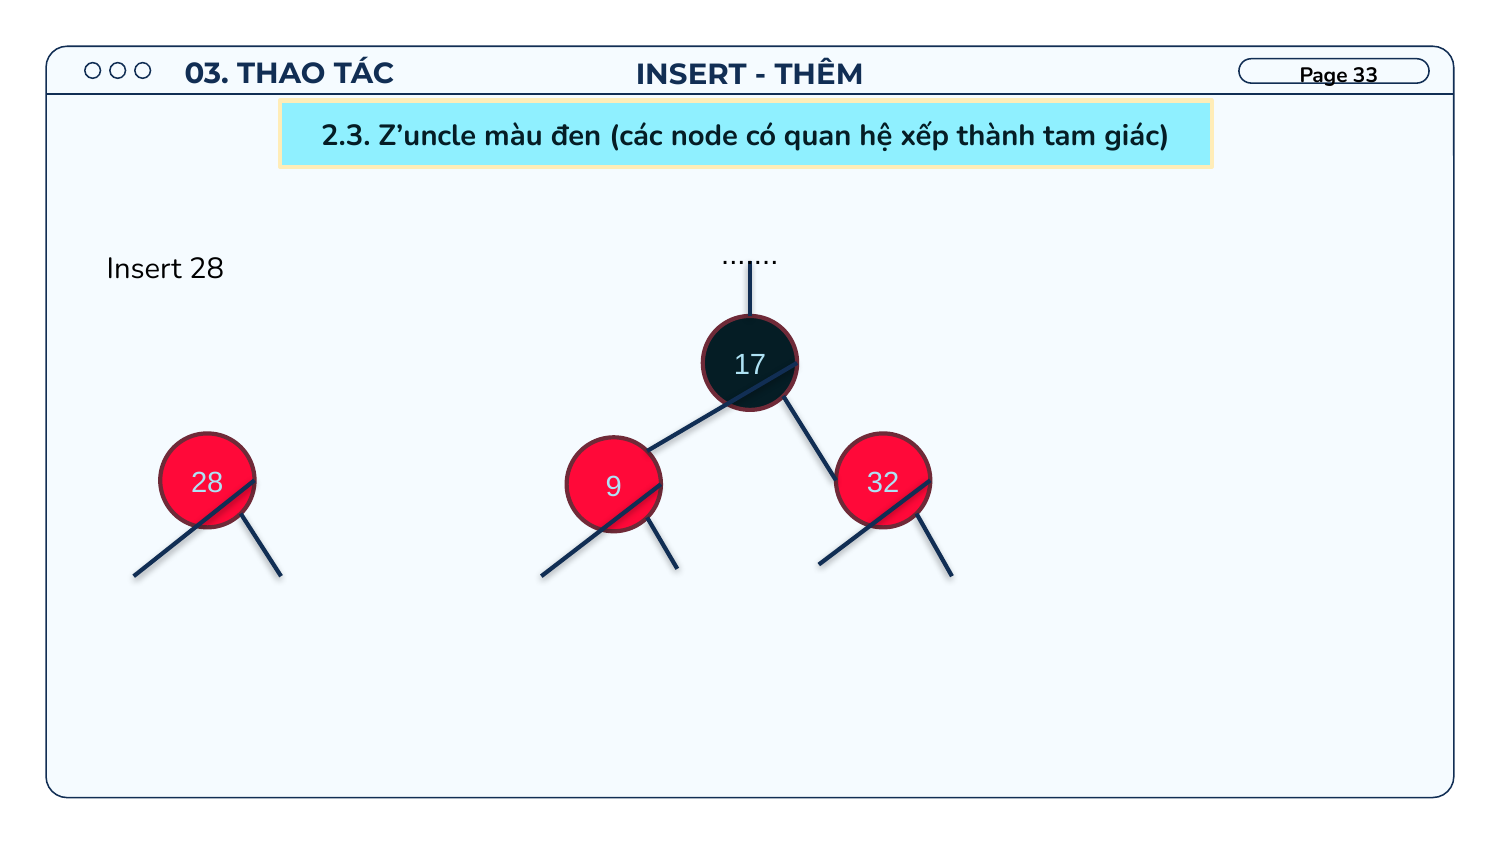

03. THAO TÁC
INSERT - THÊM
Page 33
2.3. Z’uncle màu đen (các node có quan hệ xếp thành tam giác)
.......
Insert 28
17
28
32
9